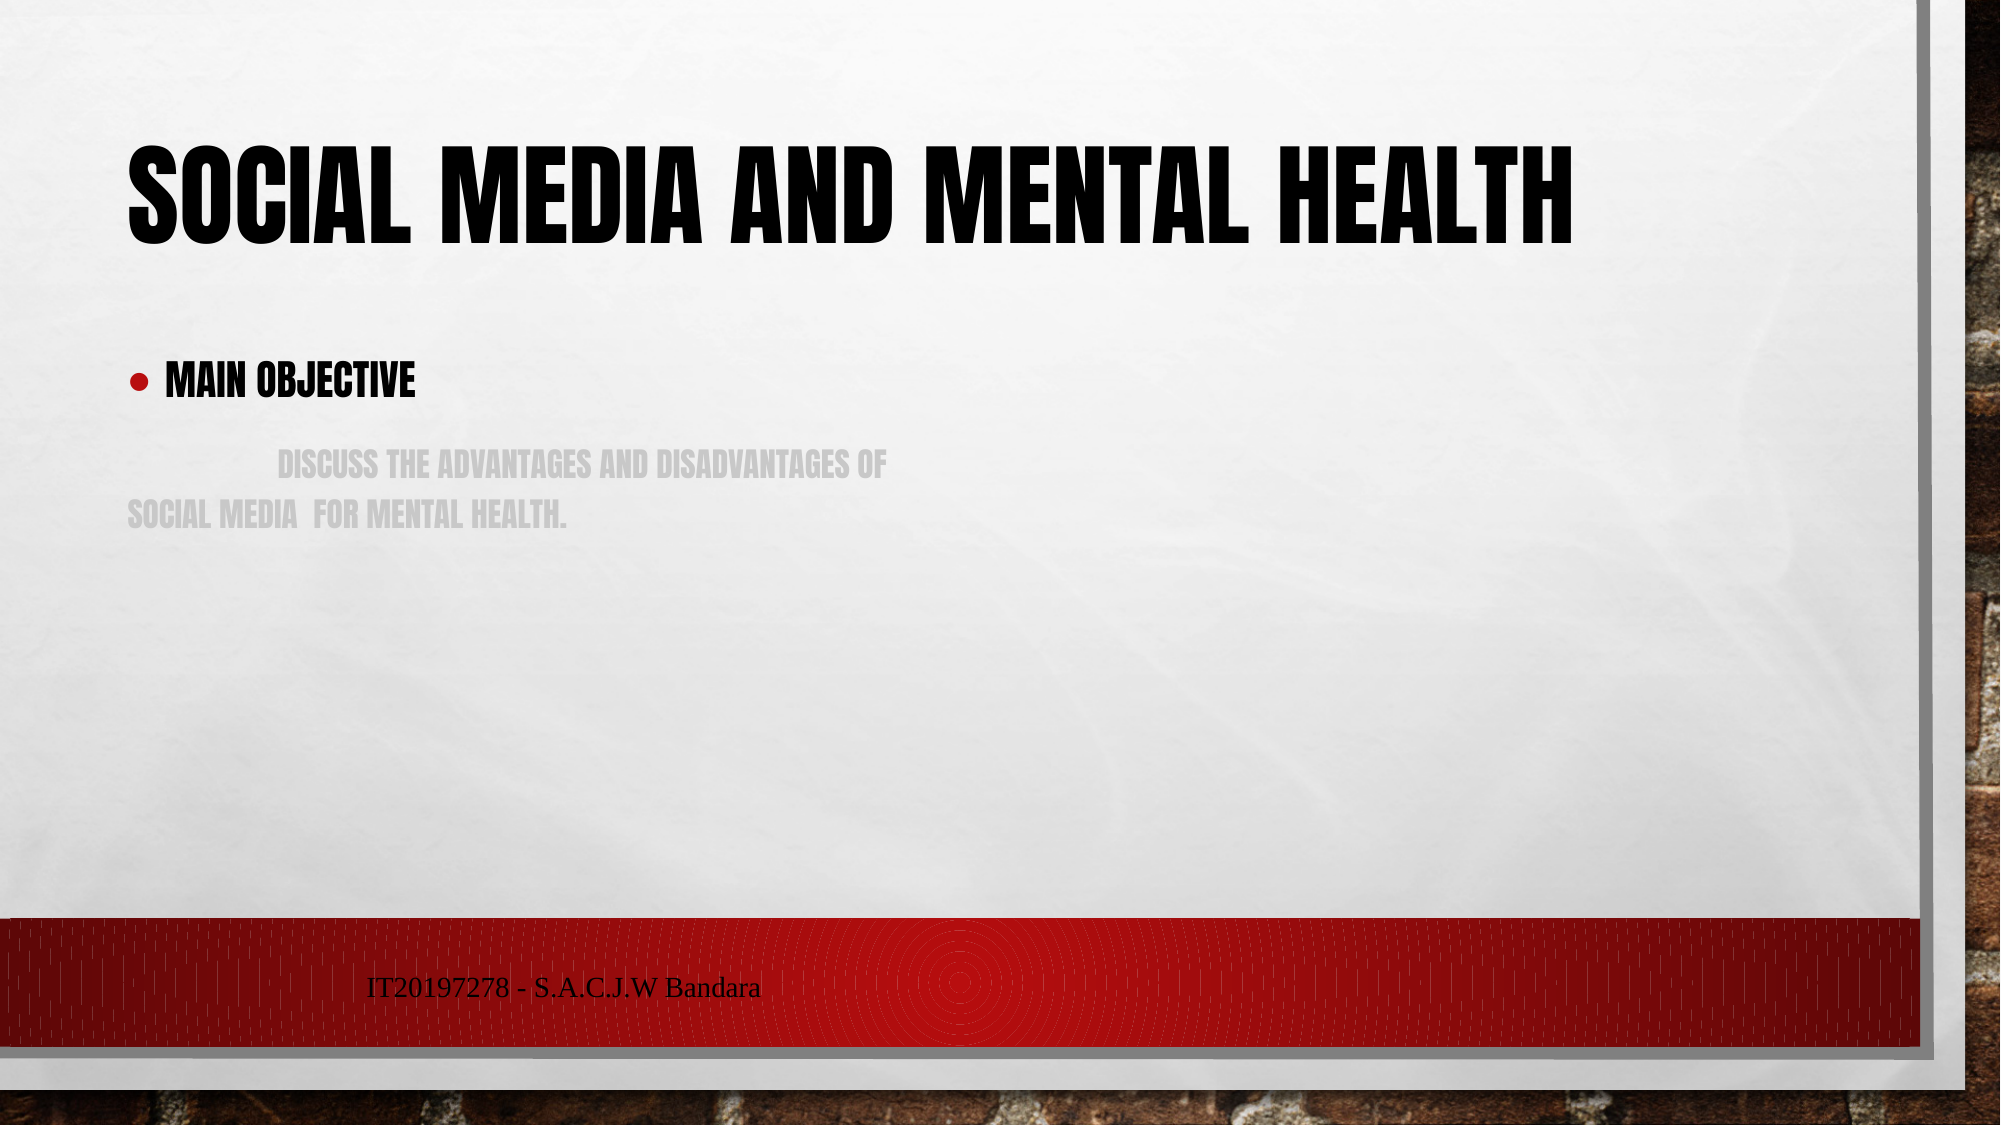

# Social media and mental health
Main objective
	discuss the advantages and disadvantages of social media  for mental health.

IT20197278 - S.A.C.J.W Bandara